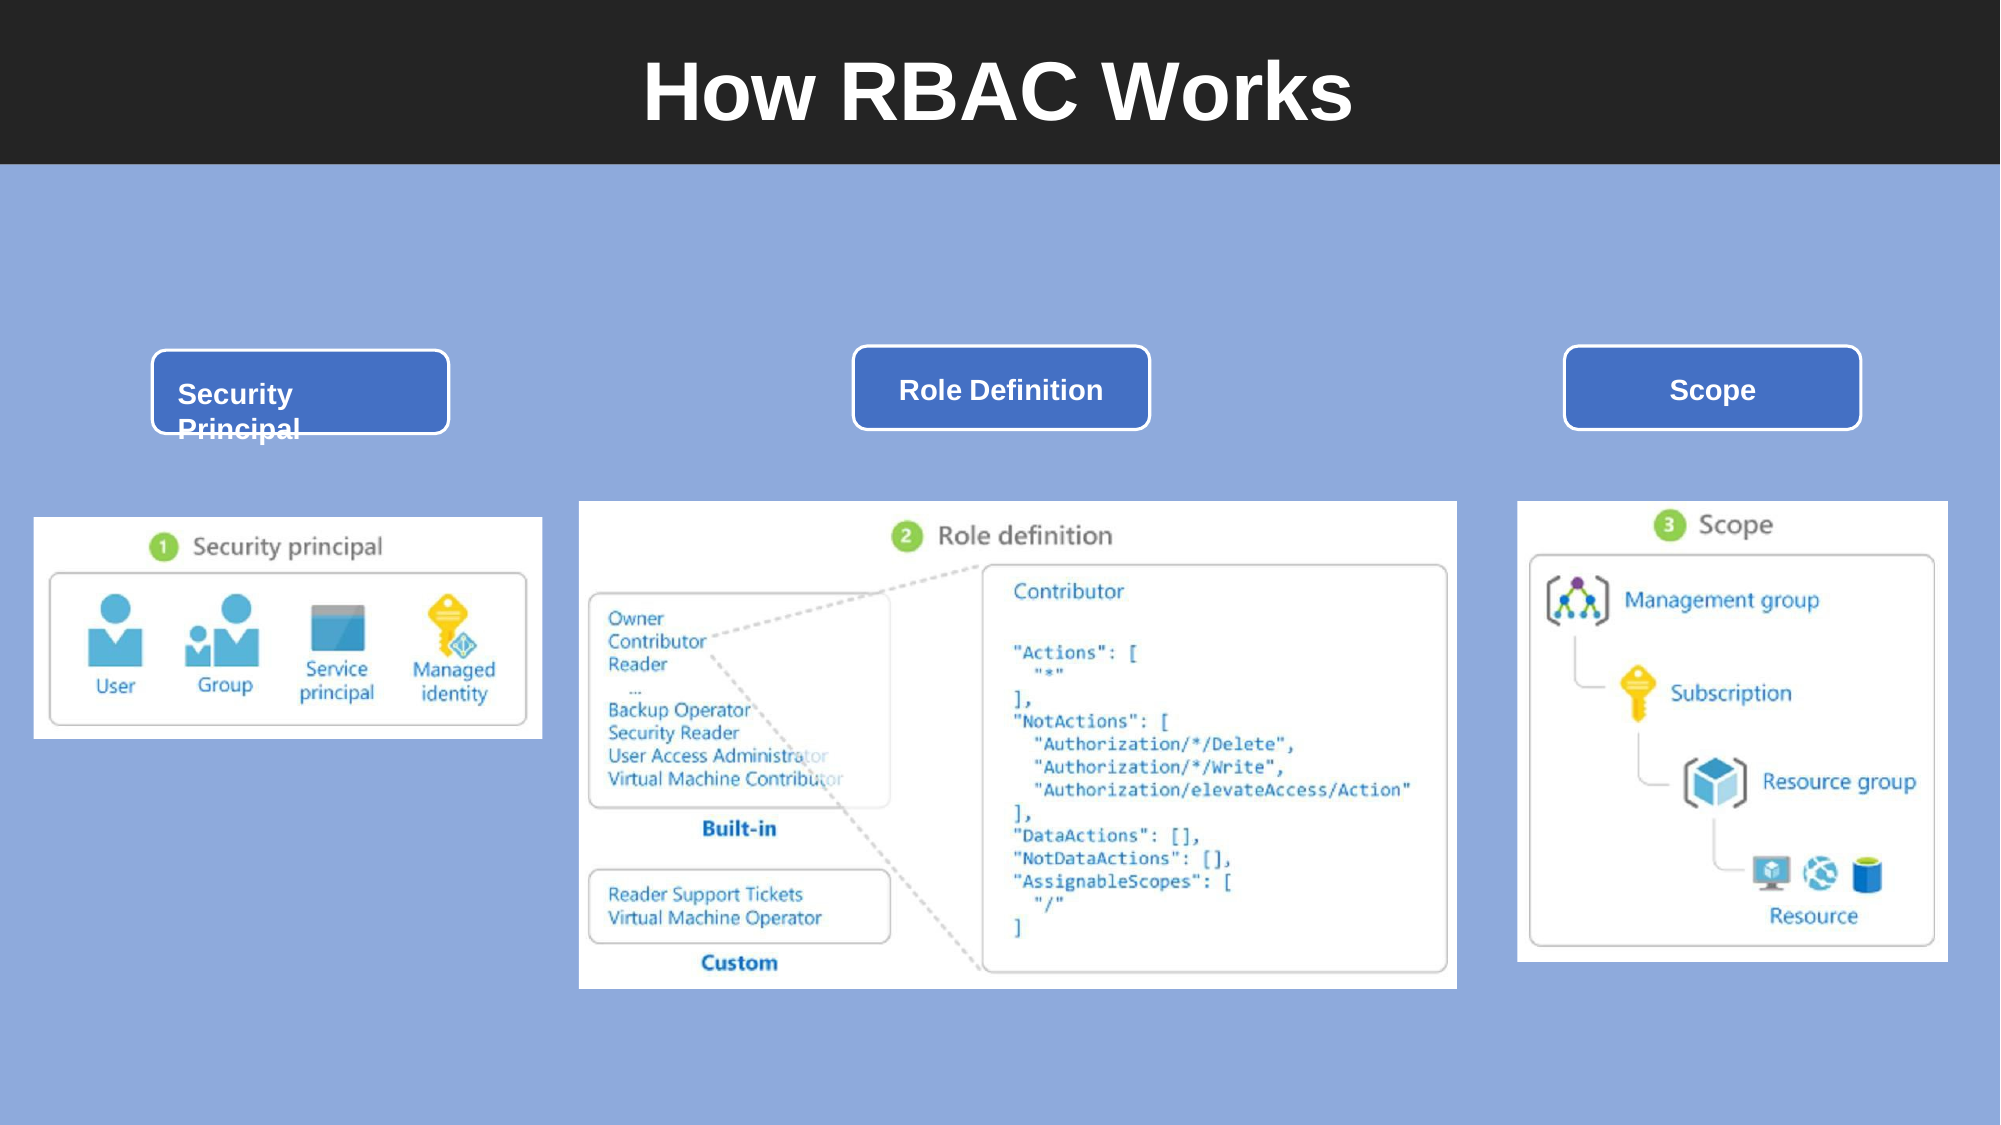

# How RBAC Works

Role Definition
Scope
Security Principal